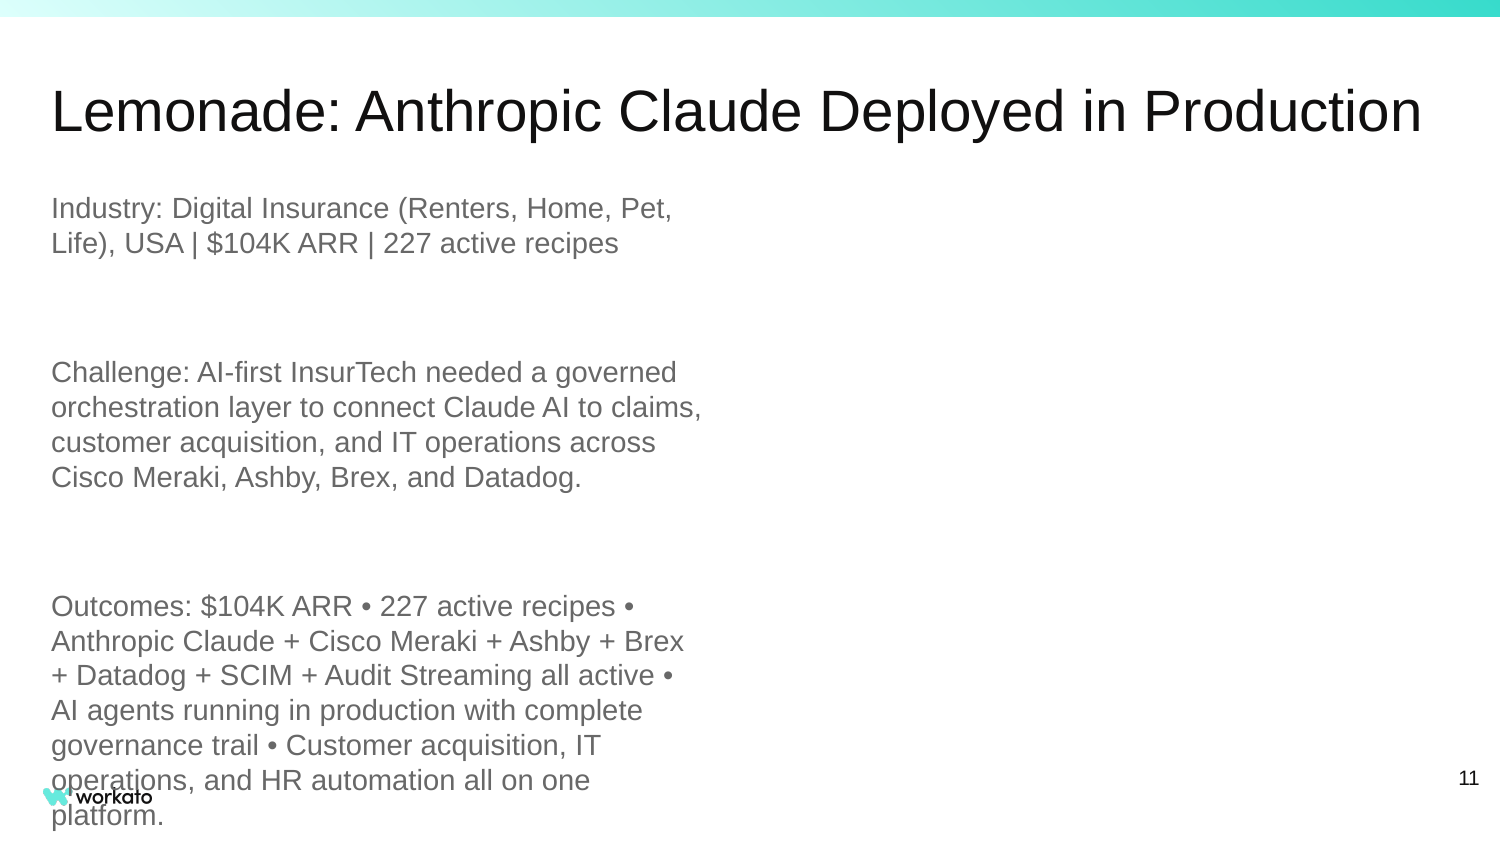

# Lemonade: Anthropic Claude Deployed in Production
Industry: Digital Insurance (Renters, Home, Pet, Life), USA | $104K ARR | 227 active recipes

Challenge: AI-first InsurTech needed a governed orchestration layer to connect Claude AI to claims, customer acquisition, and IT operations across Cisco Meraki, Ashby, Brex, and Datadog.

Outcomes: $104K ARR • 227 active recipes • Anthropic Claude + Cisco Meraki + Ashby + Brex + Datadog + SCIM + Audit Streaming all active • AI agents running in production with complete governance trail • Customer acquisition, IT operations, and HR automation all on one platform.

Workato how: Enterprise MCP gives Claude governed, auditable access to claims and customer data. Workato acts as the orchestration layer between AI agents and enterprise systems. POWER differentiator: Enterprise MCP + Enterprise Security + Audit Streaming.

11